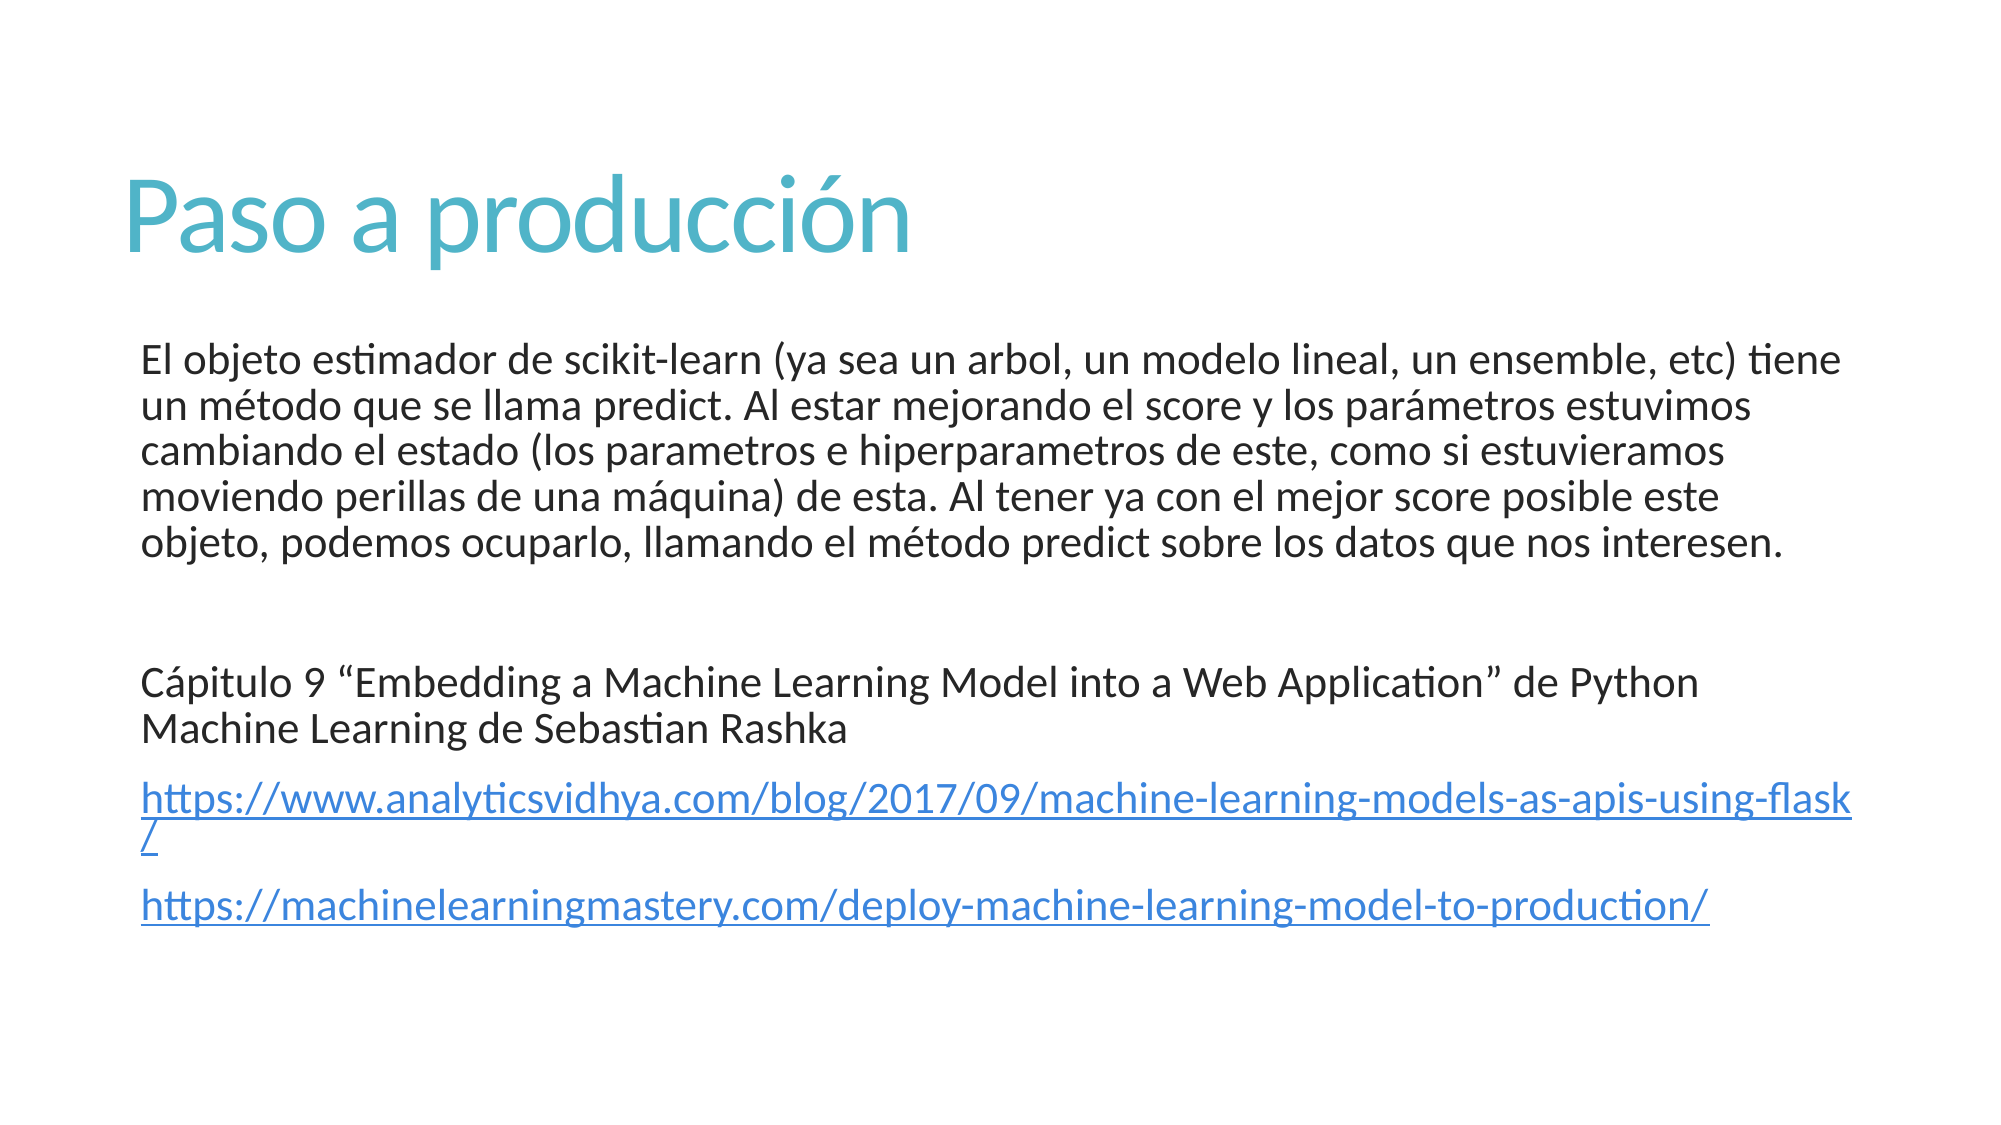

# Paso a producción
El objeto estimador de scikit-learn (ya sea un arbol, un modelo lineal, un ensemble, etc) tiene un método que se llama predict. Al estar mejorando el score y los parámetros estuvimos cambiando el estado (los parametros e hiperparametros de este, como si estuvieramos moviendo perillas de una máquina) de esta. Al tener ya con el mejor score posible este objeto, podemos ocuparlo, llamando el método predict sobre los datos que nos interesen.

Cápitulo 9 “Embedding a Machine Learning Model into a Web Application” de Python Machine Learning de Sebastian Rashka
https://www.analyticsvidhya.com/blog/2017/09/machine-learning-models-as-apis-using-flask/
https://machinelearningmastery.com/deploy-machine-learning-model-to-production/